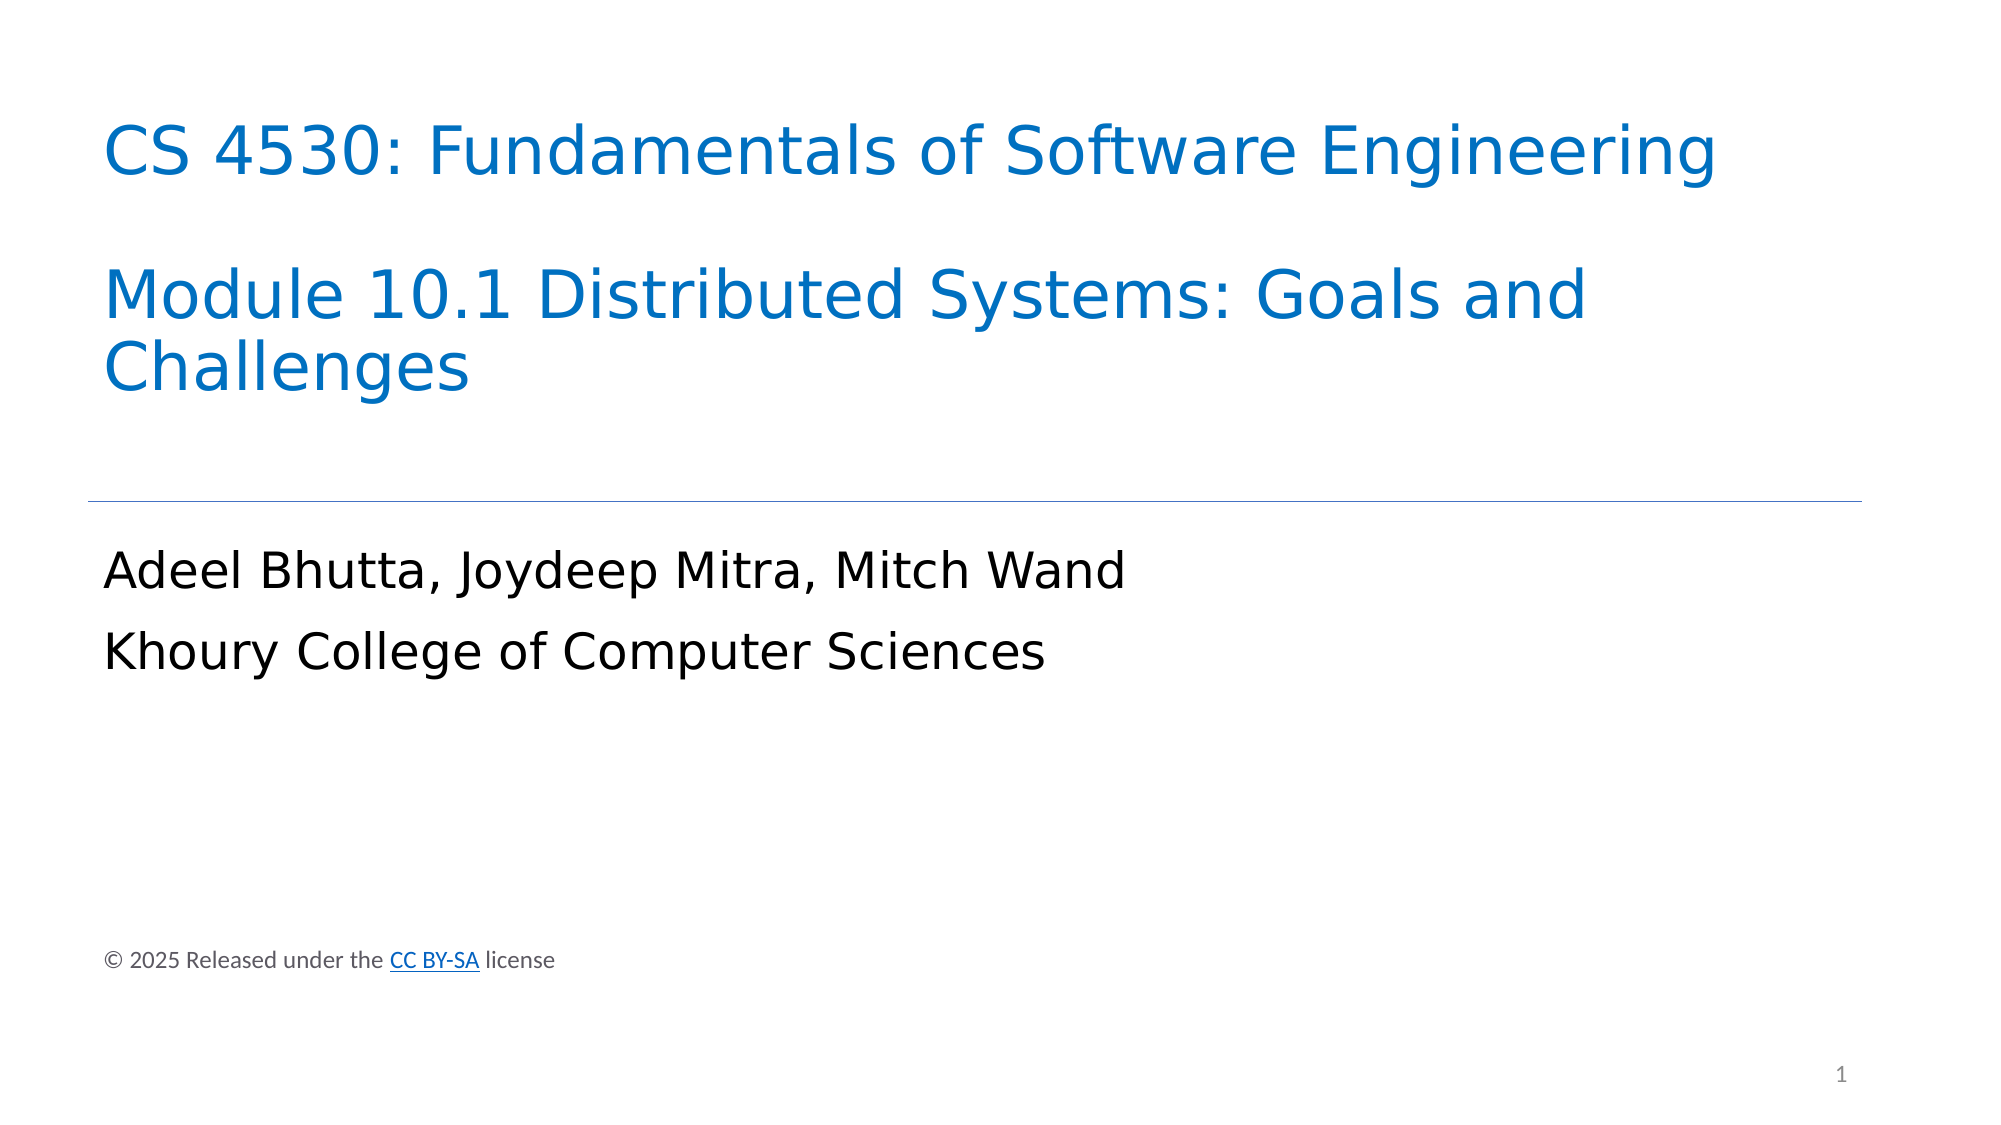

# CS 4530: Fundamentals of Software Engineering Module 10.1 Distributed Systems: Goals and Challenges
Adeel Bhutta, Joydeep Mitra, Mitch Wand
Khoury College of Computer Sciences

© 2025 Released under the CC BY-SA license
1